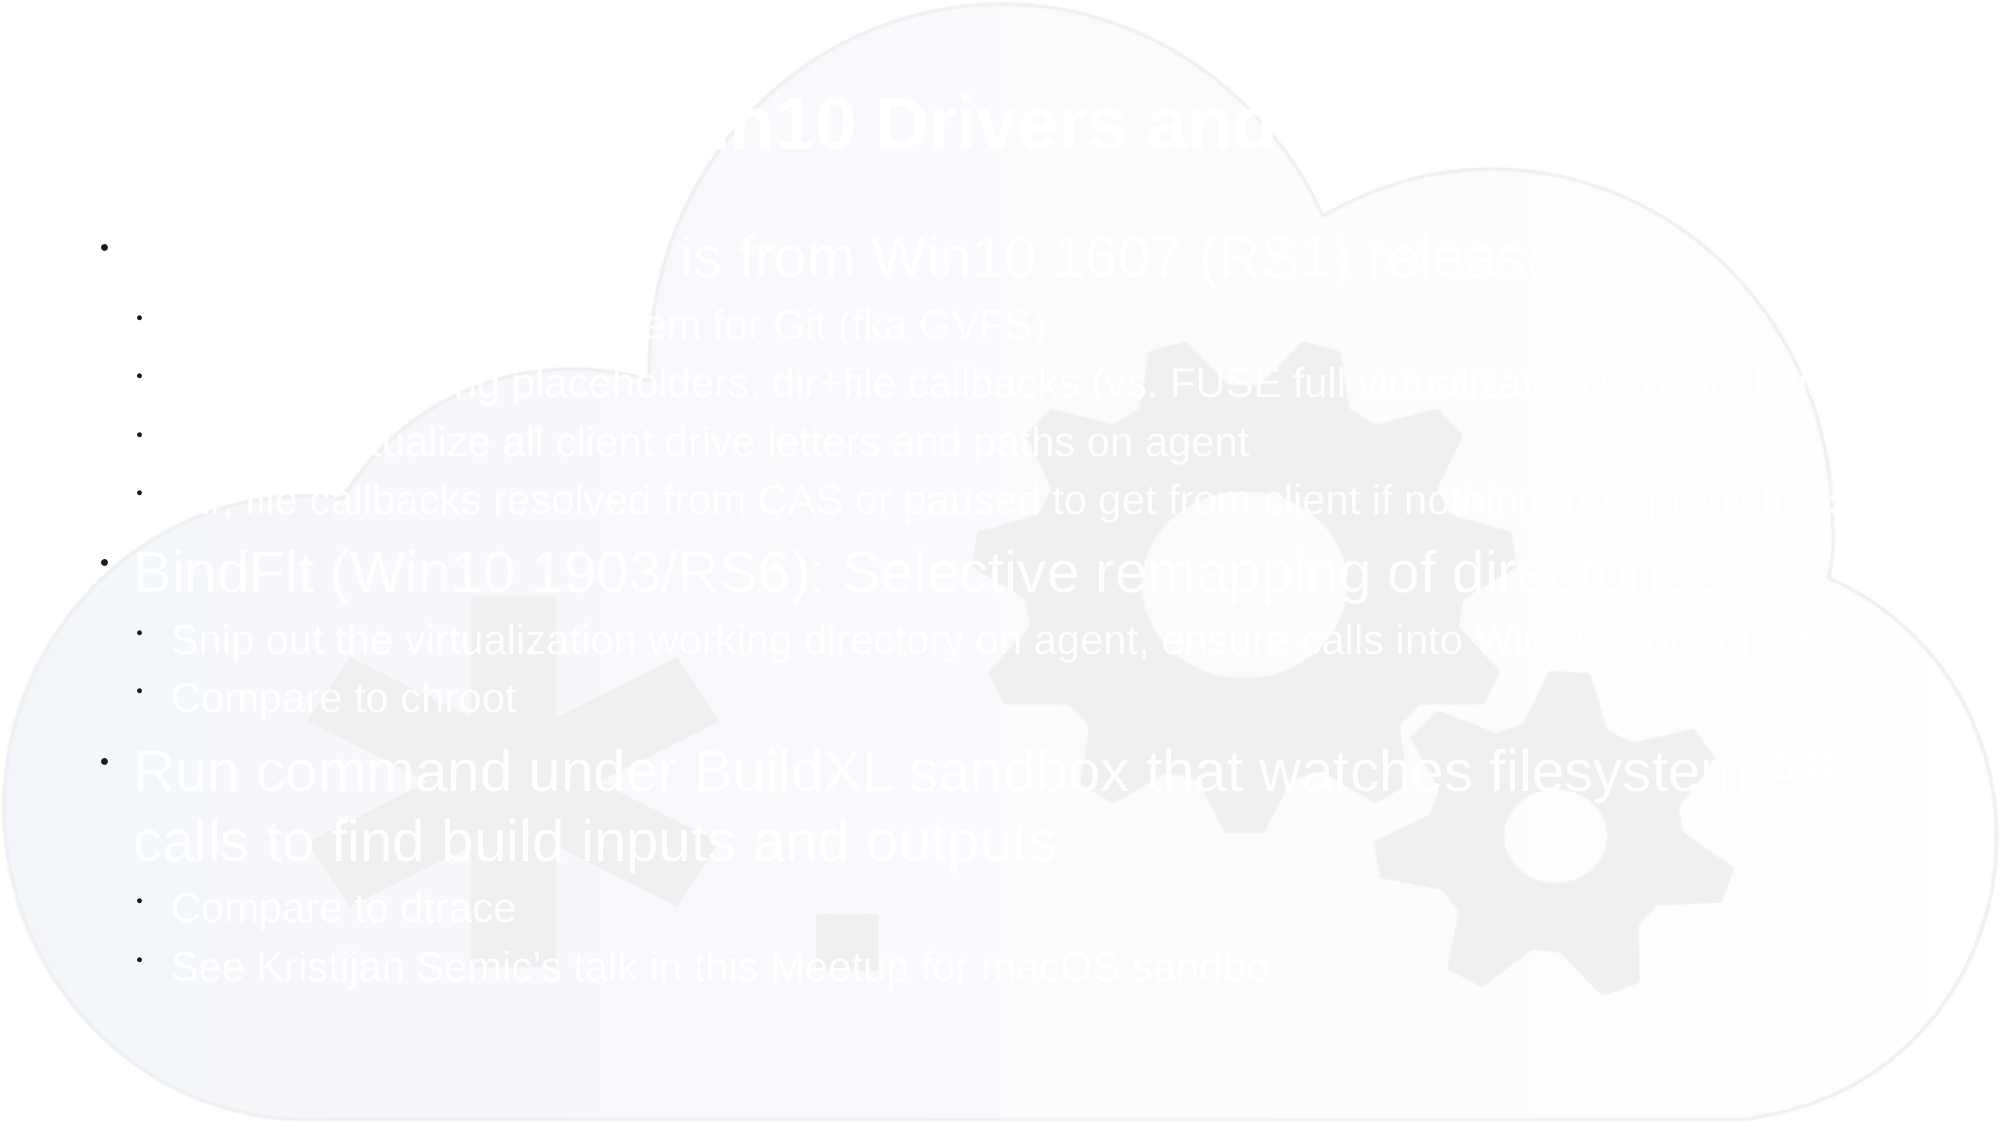

# ProjFS, BindFlt Win10 Drivers and BuildXL Sandboxing
ProjFS (PrjFlt driver) is from Win10 1607 (RS1) release
Underpins Virtual Filesystem for Git (fka GVFS)
Incremental using placeholders, dir+file callbacks (vs. FUSE full virtualization w/o local disk)
Used to virtualize all client drive letters and paths on agent
Dir, file callbacks resolved from CAS or paused to get from client if nothing from predictions
BindFlt (Win10 1903/RS6): Selective remapping of directories
Snip out the virtualization working directory on agent, ensure calls into WinAPIs on agent
Compare to chroot
Run command under BuildXL sandbox that watches filesystem API calls to find build inputs and outputs
Compare to dtrace
See Kristijan Semic’s talk in this Meetup for macOS sandbo